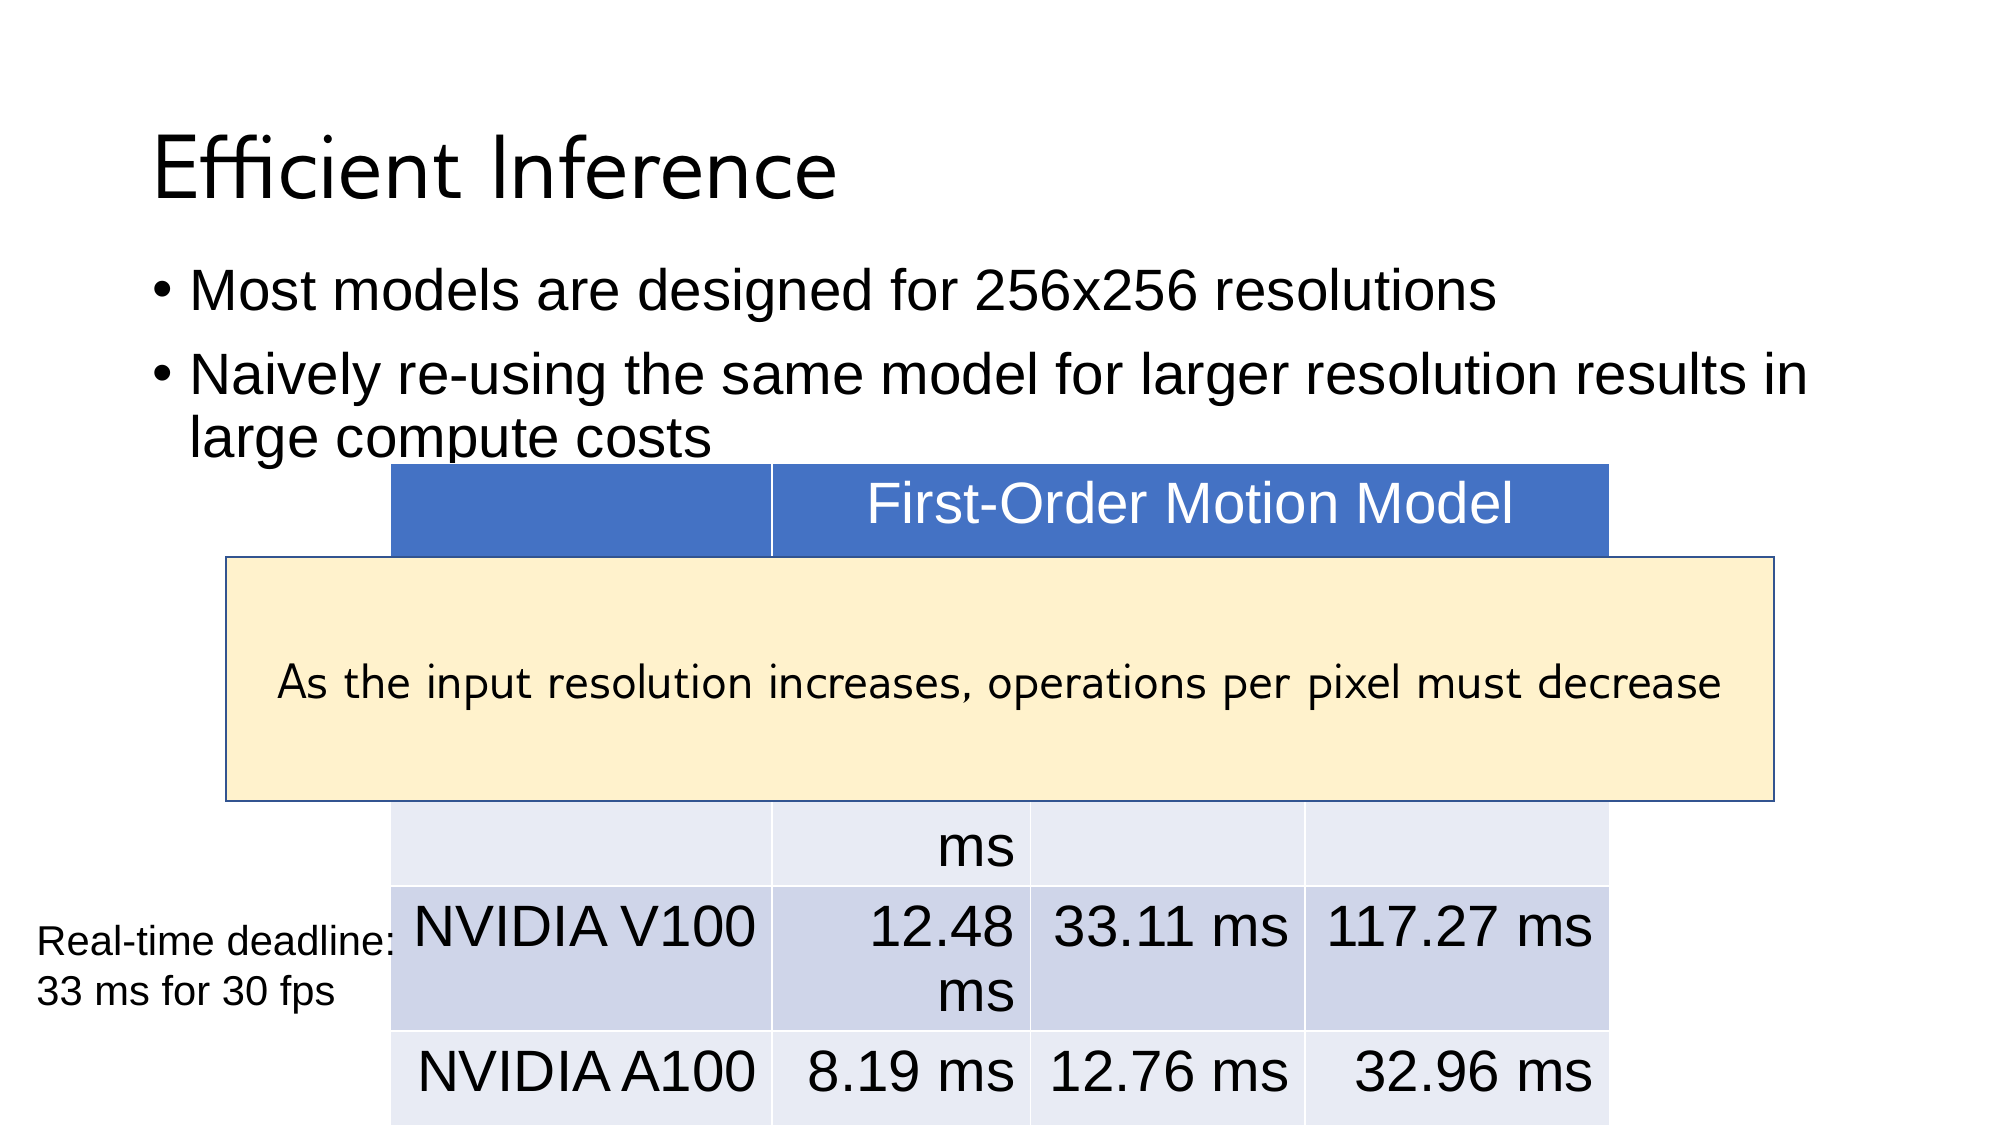

# Efficient Inference
Most models are designed for 256x256 resolutions
Naively re-using the same model for larger resolution results in large compute costs

|  | First-Order Motion Model |  |  |
| --- | --- | --- | --- |
| GPU | 256x256 | 512x512 | 1024x1024 |
| TitanX | 17.35 ms | 50.13 ms | 187.30 ms |
| NVIDIA V100 | 12.48 ms | 33.11 ms | 117.27 ms |
| NVIDIA A100 | 8.19 ms | 12.76 ms | 32.96 ms |
As the input resolution increases, operations per pixel must decrease
Real-time deadline:
33 ms for 30 fps